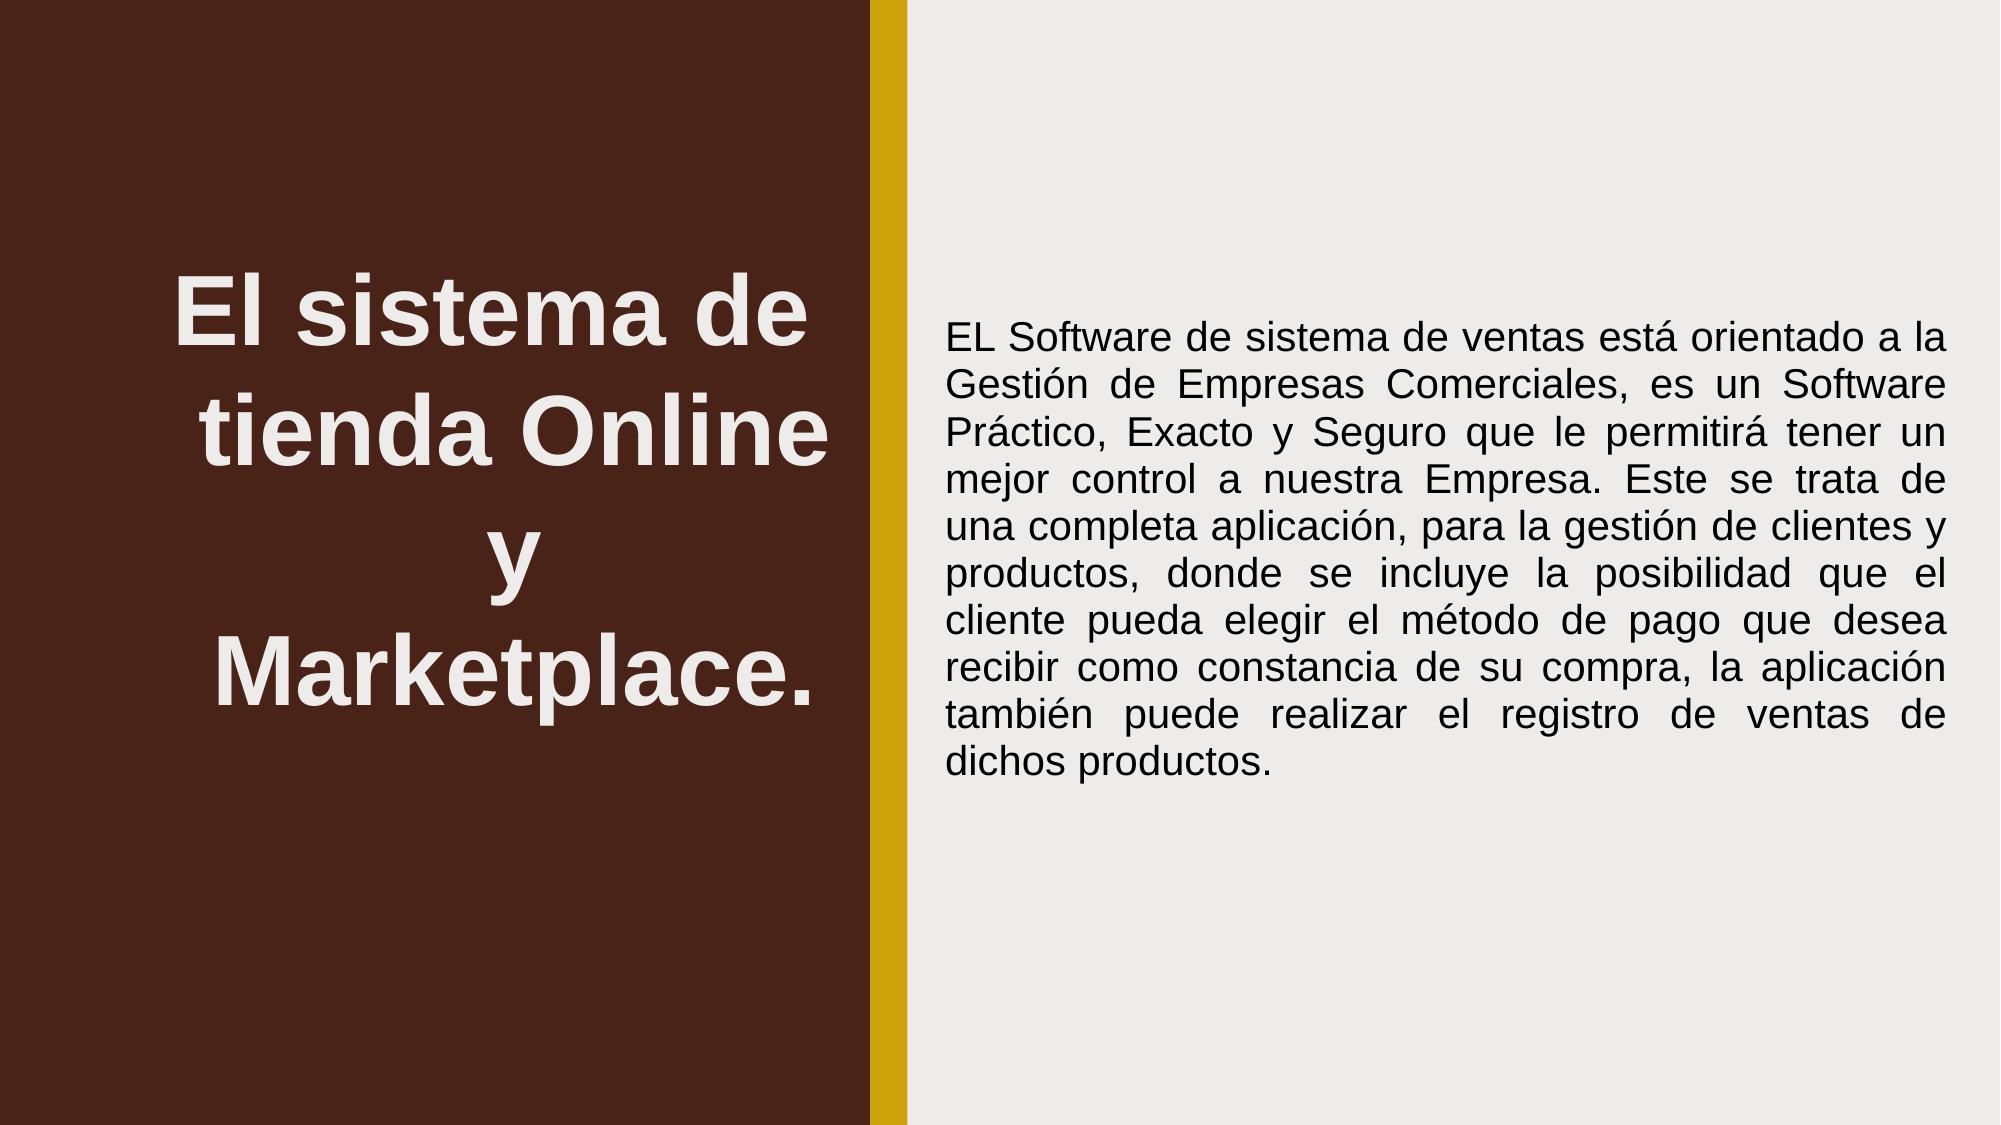

EL Software de sistema de ventas está orientado a la Gestión de Empresas Comerciales, es un Software Práctico, Exacto y Seguro que le permitirá tener un mejor control a nuestra Empresa. Este se trata de una completa aplicación, para la gestión de clientes y productos, donde se incluye la posibilidad que el cliente pueda elegir el método de pago que desea recibir como constancia de su compra, la aplicación también puede realizar el registro de ventas de dichos productos.

# El sistema de tienda Online y Marketplace.